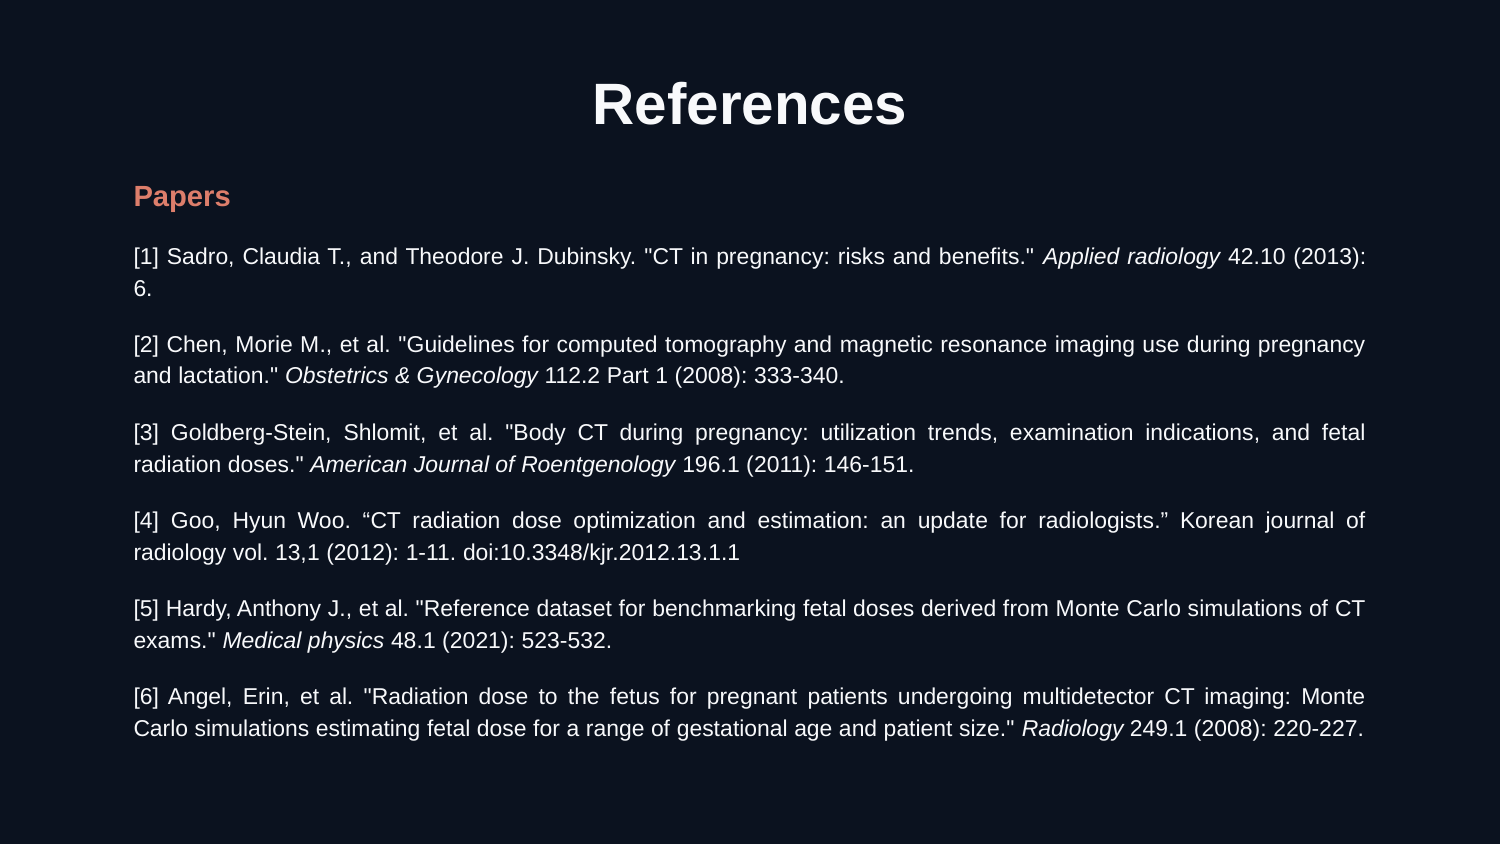

References
Papers
[1] Sadro, Claudia T., and Theodore J. Dubinsky. "CT in pregnancy: risks and benefits." Applied radiology 42.10 (2013): 6.
[2] Chen, Morie M., et al. "Guidelines for computed tomography and magnetic resonance imaging use during pregnancy and lactation." Obstetrics & Gynecology 112.2 Part 1 (2008): 333-340.
[3] Goldberg-Stein, Shlomit, et al. "Body CT during pregnancy: utilization trends, examination indications, and fetal radiation doses." American Journal of Roentgenology 196.1 (2011): 146-151.
[4] Goo, Hyun Woo. “CT radiation dose optimization and estimation: an update for radiologists.” Korean journal of radiology vol. 13,1 (2012): 1-11. doi:10.3348/kjr.2012.13.1.1
[5] Hardy, Anthony J., et al. "Reference dataset for benchmarking fetal doses derived from Monte Carlo simulations of CT exams." Medical physics 48.1 (2021): 523-532.
[6] Angel, Erin, et al. "Radiation dose to the fetus for pregnant patients undergoing multidetector CT imaging: Monte Carlo simulations estimating fetal dose for a range of gestational age and patient size." Radiology 249.1 (2008): 220-227.